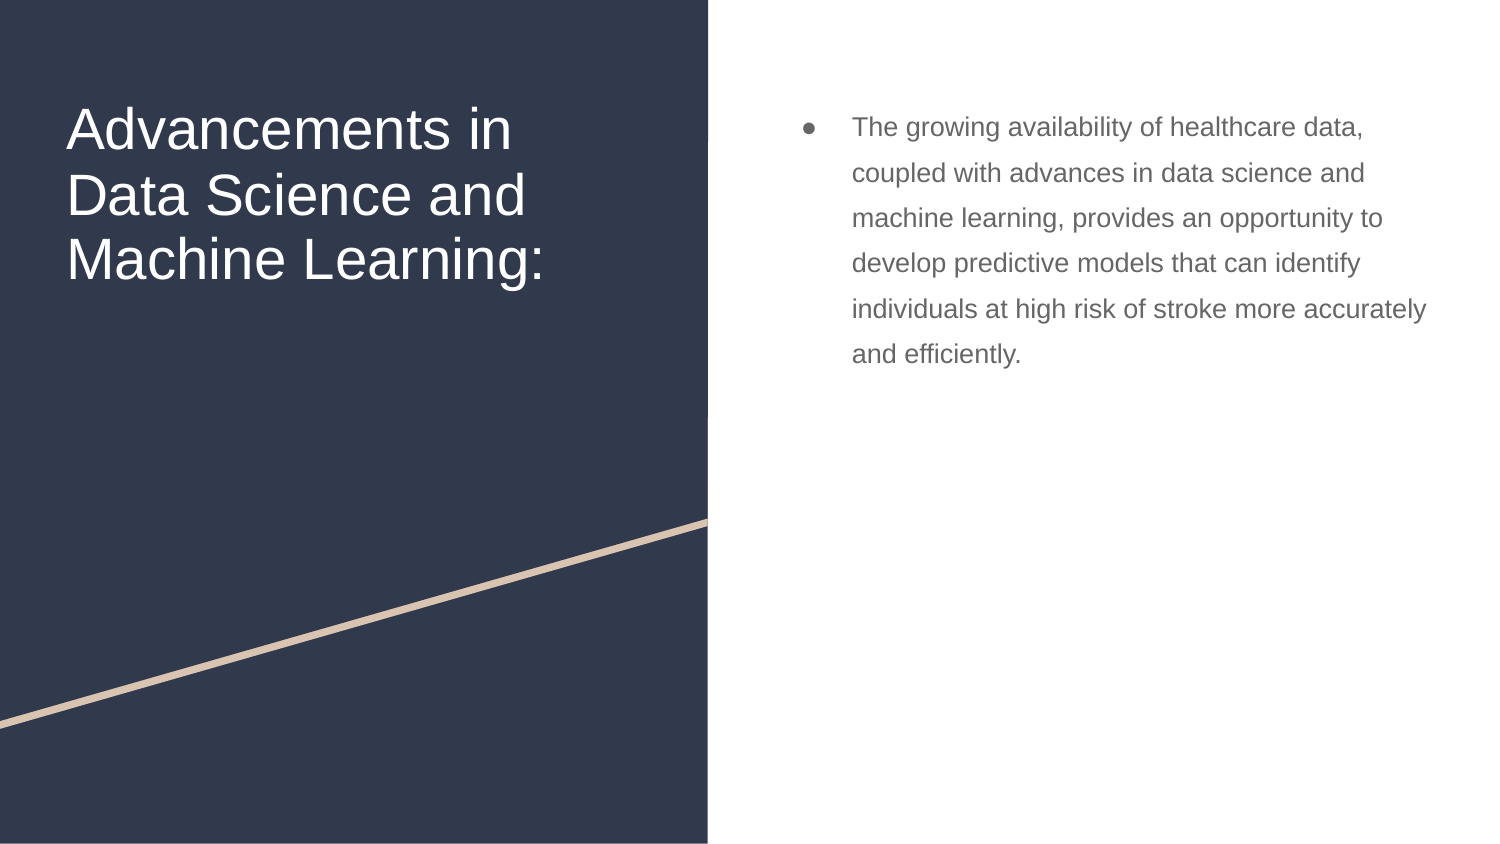

# Advancements in Data Science and Machine Learning:
The growing availability of healthcare data, coupled with advances in data science and machine learning, provides an opportunity to develop predictive models that can identify individuals at high risk of stroke more accurately and efficiently.